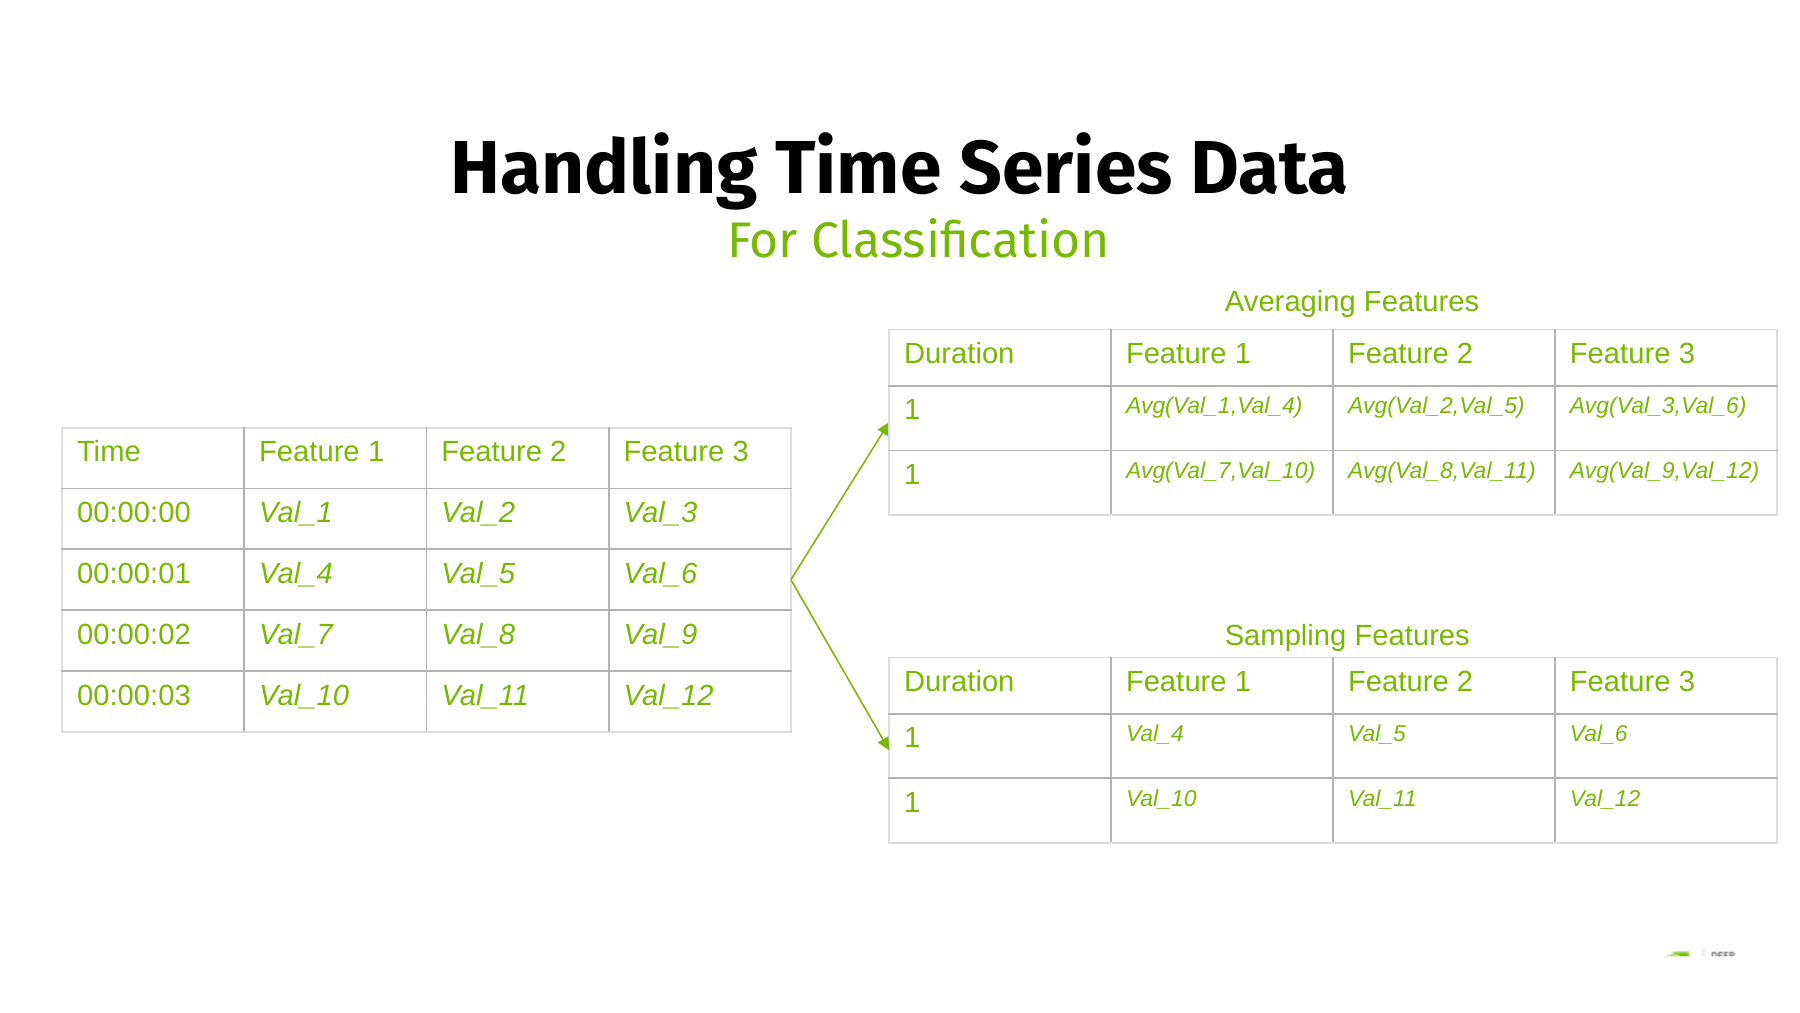

# Handling Time Series Data
For Classification
Averaging Features
| Duration | Feature 1 | Feature 2 | Feature 3 |
| --- | --- | --- | --- |
| 1 | Avg(Val\_1,Val\_4) | Avg(Val\_2,Val\_5) | Avg(Val\_3,Val\_6) |
| 1 | Avg(Val\_7,Val\_10) | Avg(Val\_8,Val\_11) | Avg(Val\_9,Val\_12) |
| Time | Feature 1 | Feature 2 | Feature 3 |
| --- | --- | --- | --- |
| 00:00:00 | Val\_1 | Val\_2 | Val\_3 |
| 00:00:01 | Val\_4 | Val\_5 | Val\_6 |
| 00:00:02 | Val\_7 | Val\_8 | Val\_9 |
| 00:00:03 | Val\_10 | Val\_11 | Val\_12 |
Sampling Features
| Duration | Feature 1 | Feature 2 | Feature 3 |
| --- | --- | --- | --- |
| 1 | Val\_4 | Val\_5 | Val\_6 |
| 1 | Val\_10 | Val\_11 | Val\_12 |